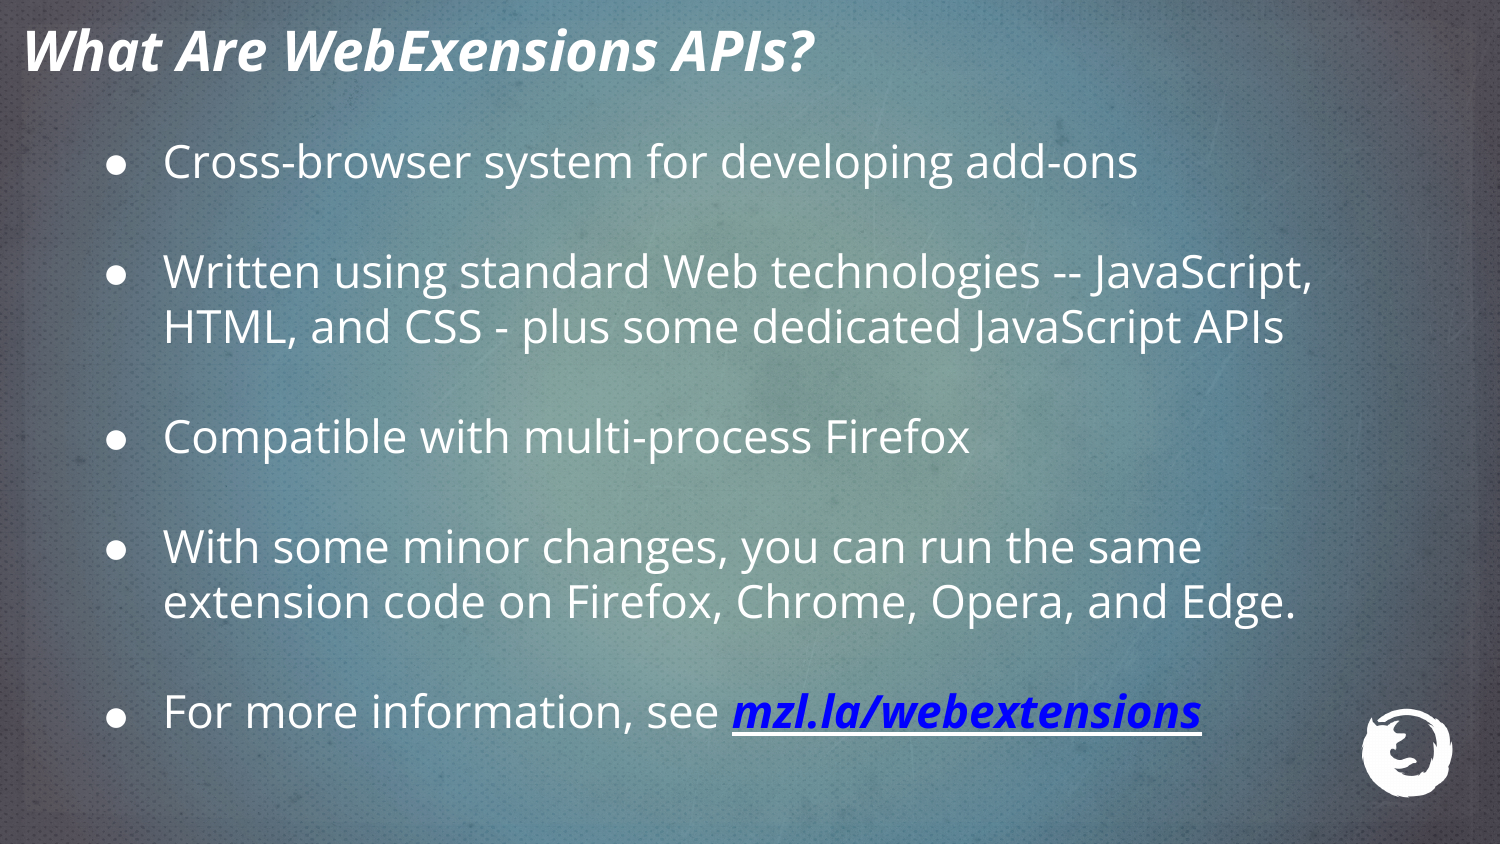

What Are WebExensions APIs?
Cross-browser system for developing add-ons

Written using standard Web technologies -- JavaScript, HTML, and CSS - plus some dedicated JavaScript APIs

Compatible with multi-process Firefox

With some minor changes, you can run the same extension code on Firefox, Chrome, Opera, and Edge.

For more information, see mzl.la/webextensions